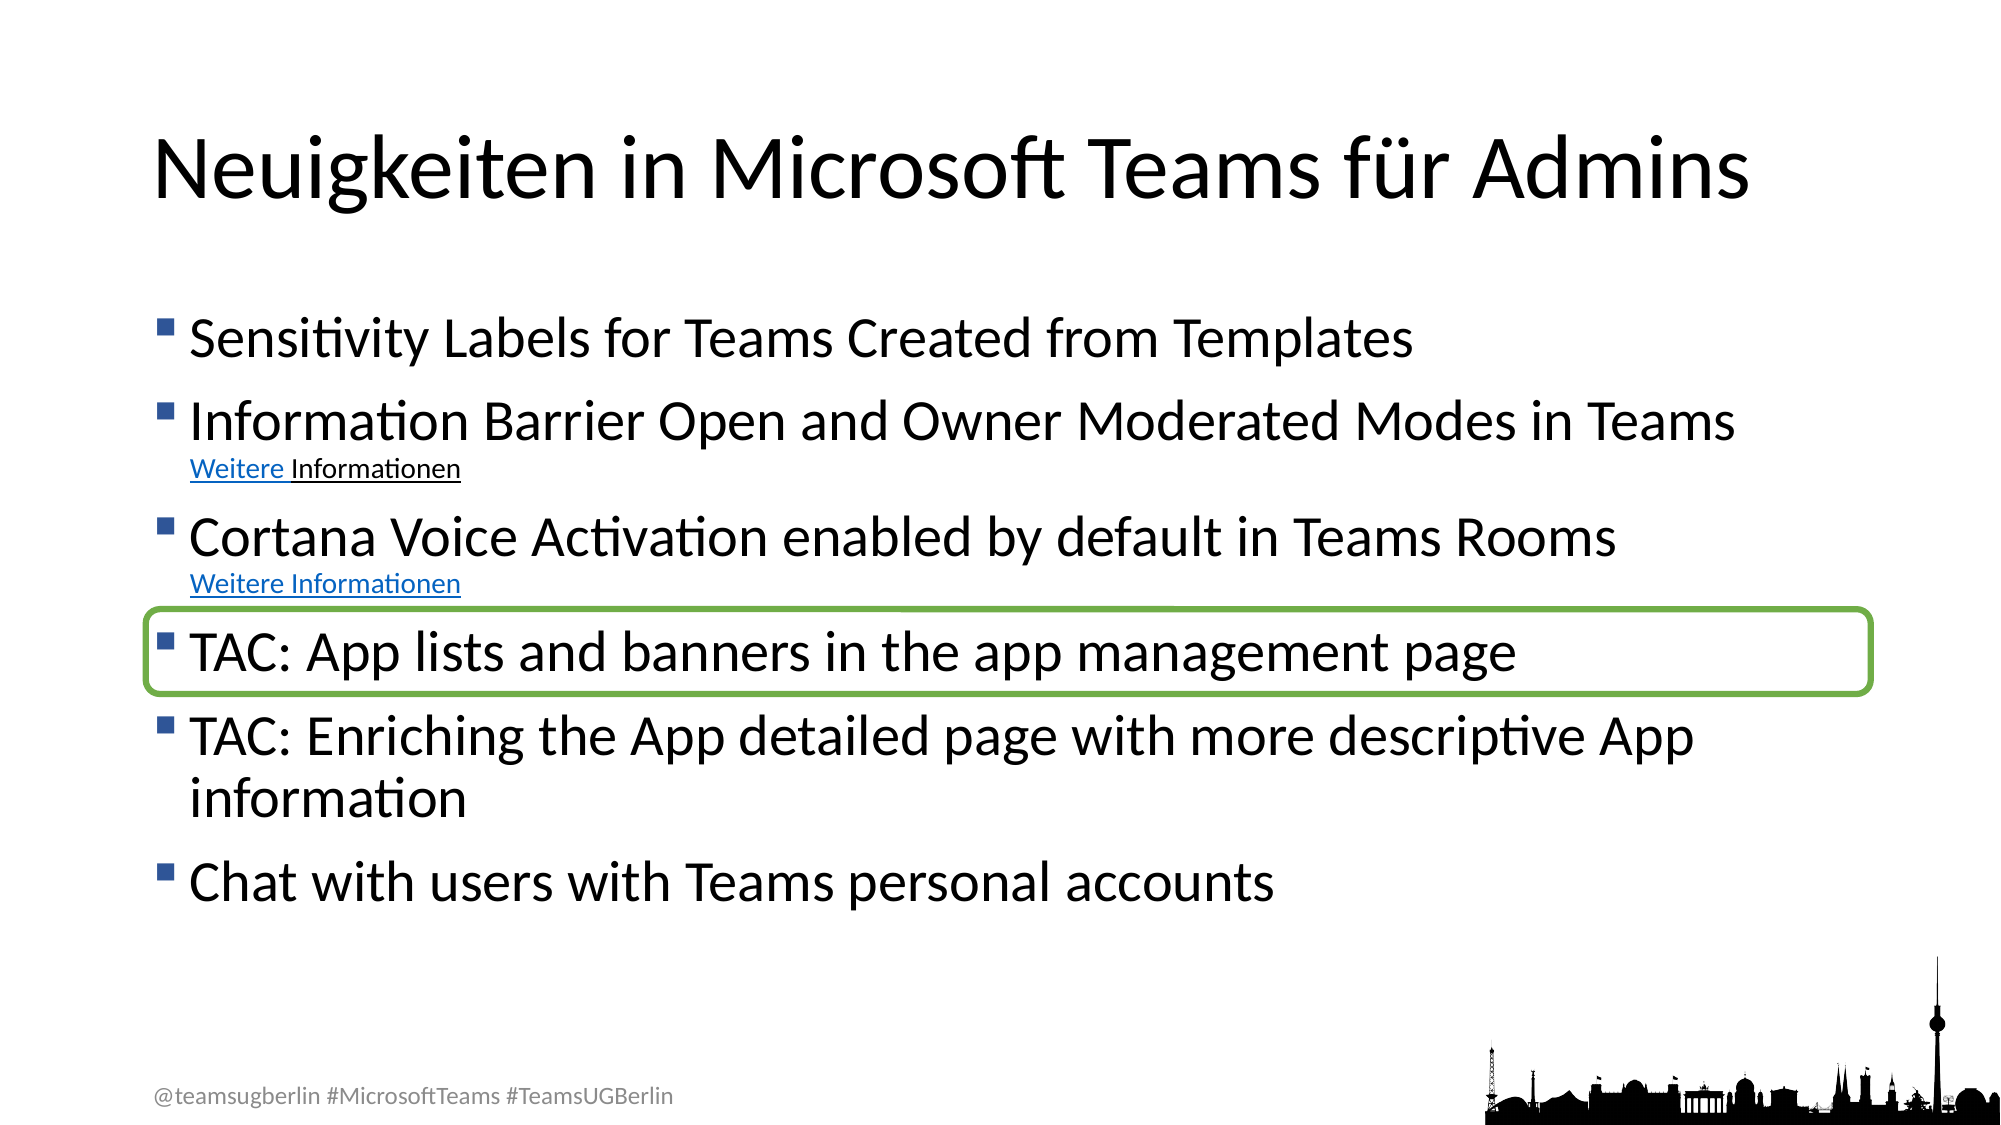

# Neuigkeiten in Microsoft Teams für Admins
Sensitivity Labels for Teams Created from Templates
Information Barrier Open and Owner Moderated Modes in Teams
Weitere Informationen
Cortana Voice Activation enabled by default in Teams Rooms
Weitere Informationen
TAC: App lists and banners in the app management page
TAC: Enriching the App detailed page with more descriptive App information
Chat with users with Teams personal accounts